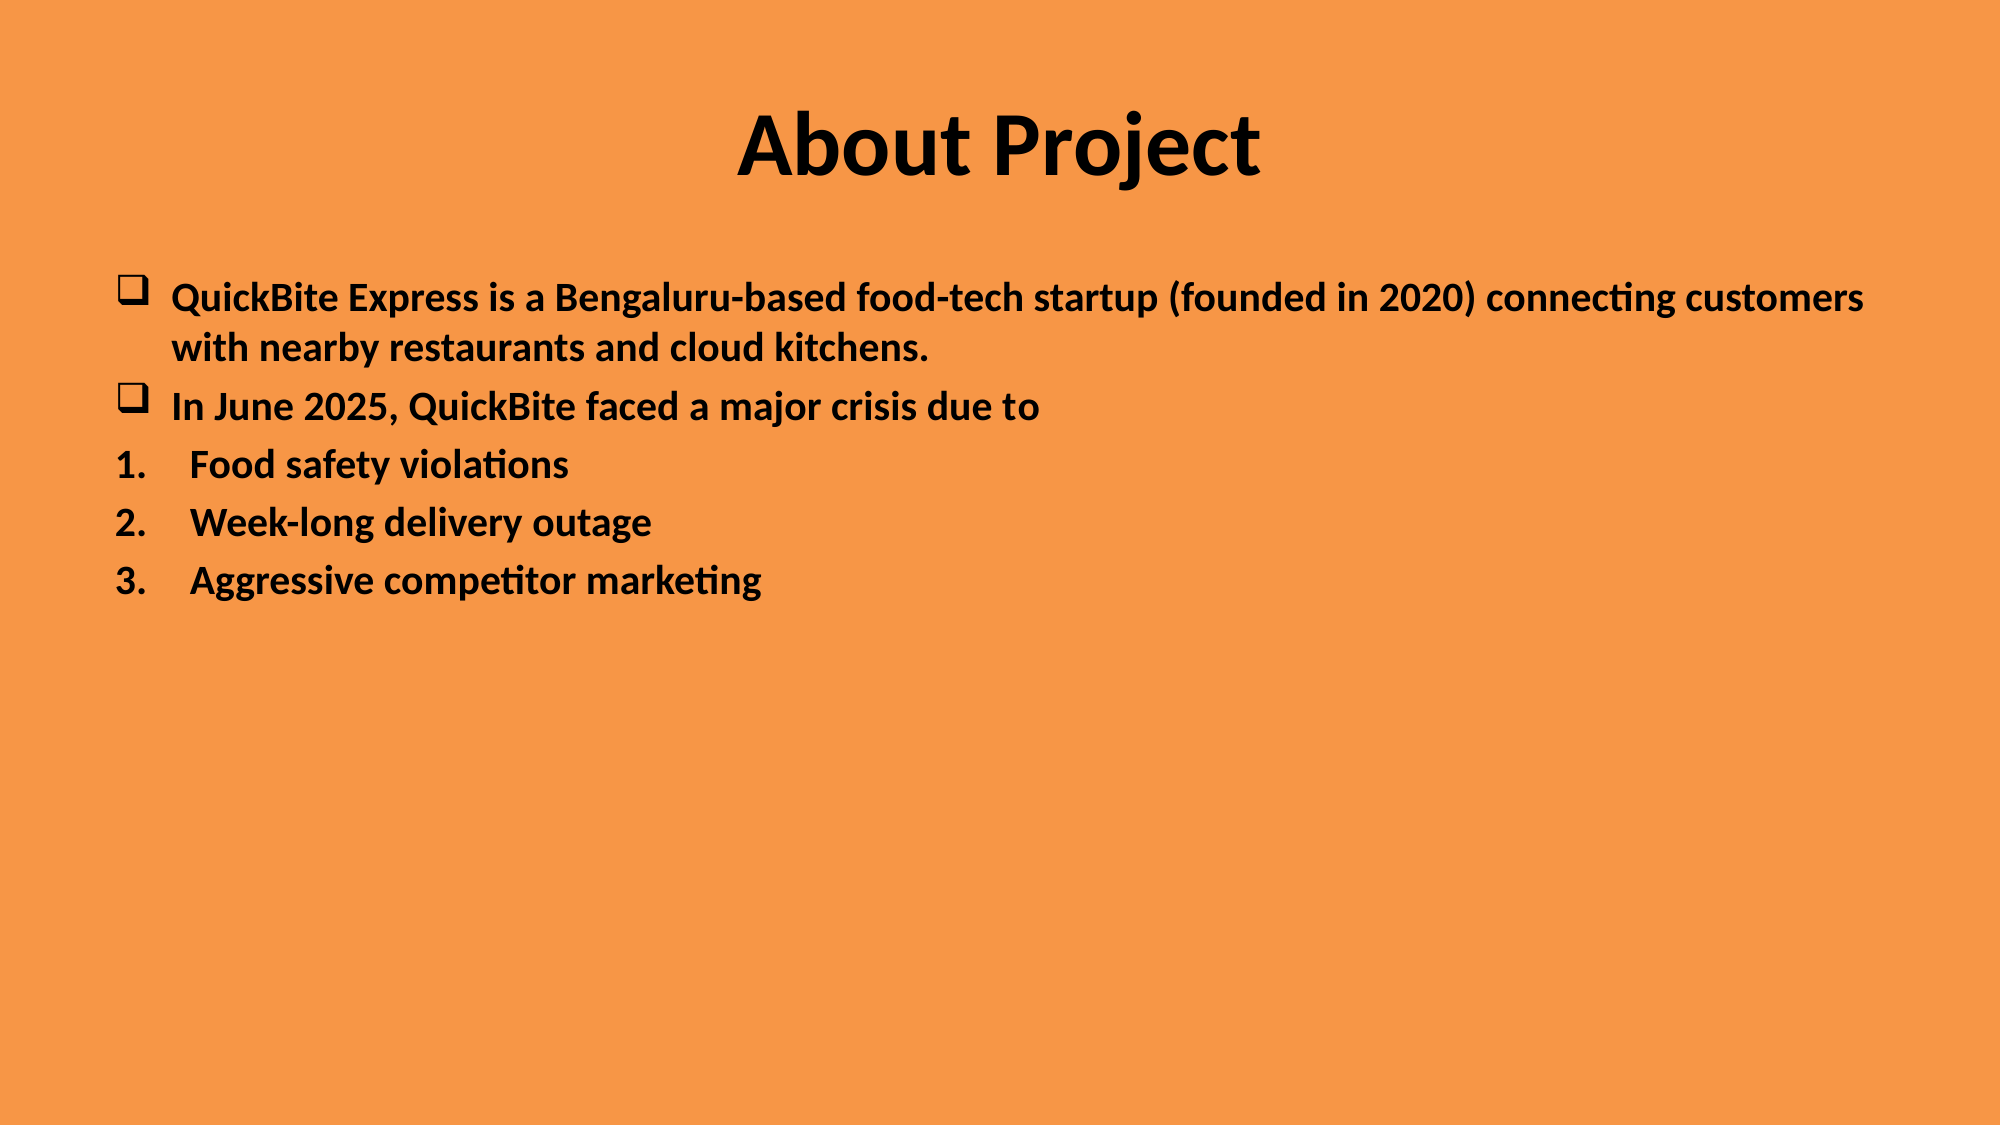

# About Project
QuickBite Express is a Bengaluru-based food-tech startup (founded in 2020) connecting customers with nearby restaurants and cloud kitchens.
In June 2025, QuickBite faced a major crisis due to
Food safety violations
Week-long delivery outage
Aggressive competitor marketing